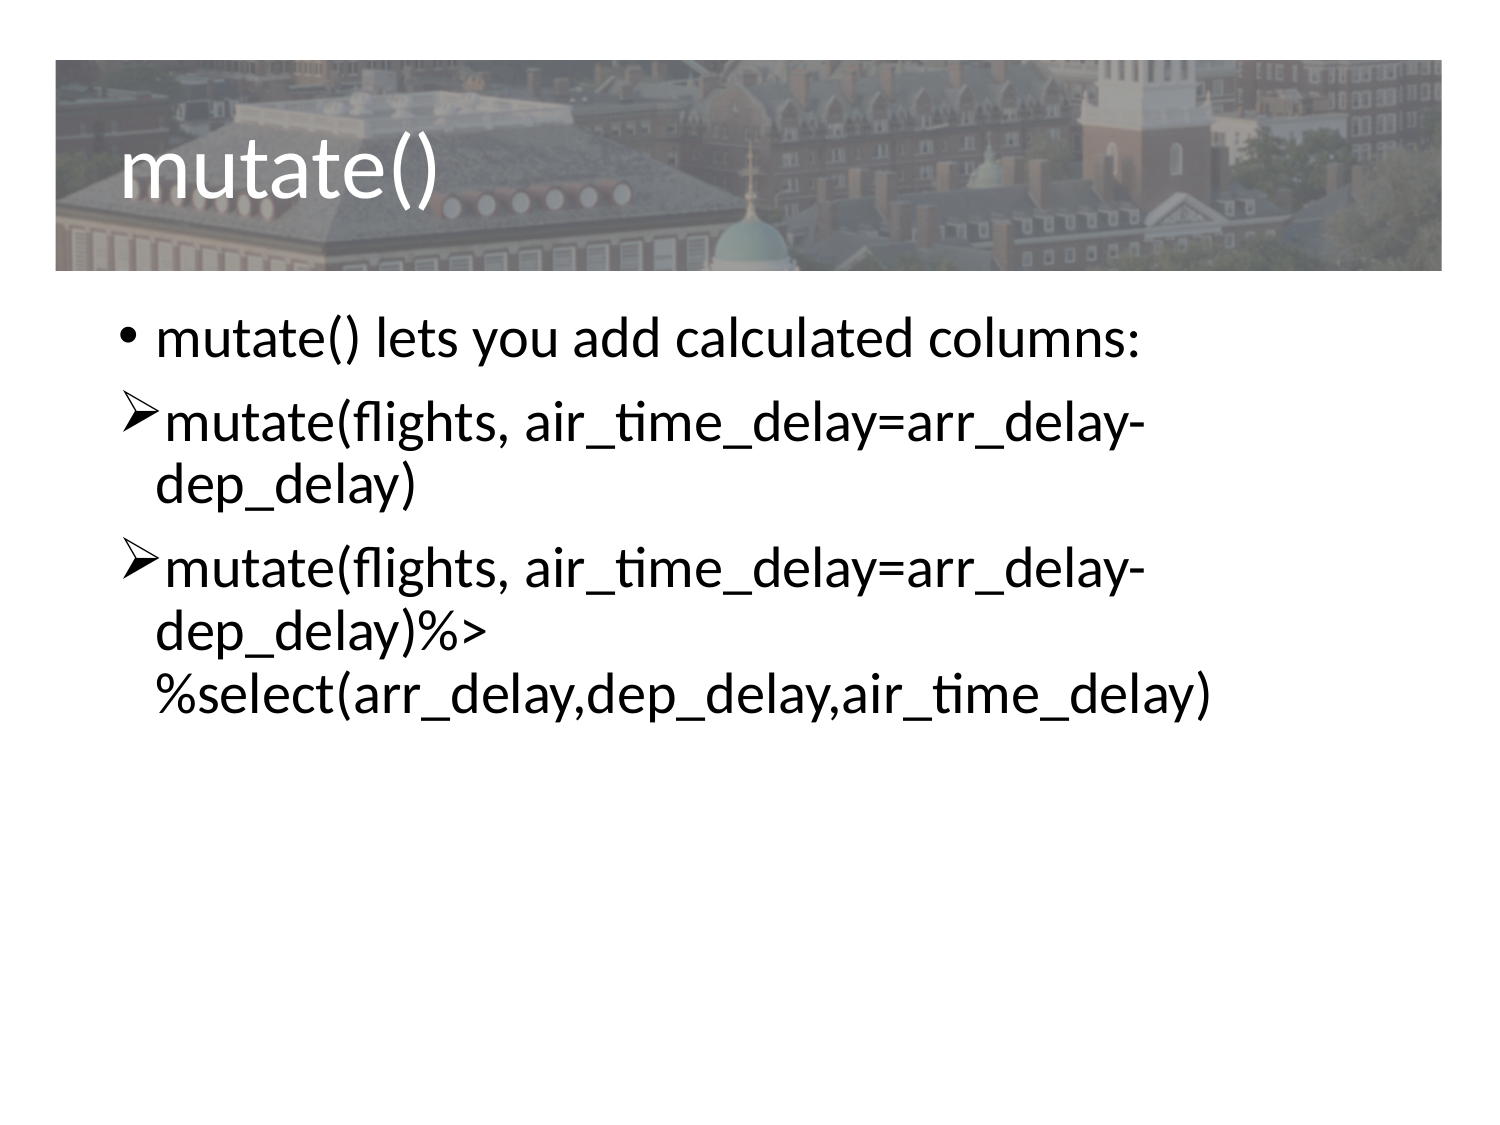

# mutate()
mutate() lets you add calculated columns:
mutate(flights, air_time_delay=arr_delay-dep_delay)
mutate(flights, air_time_delay=arr_delay-dep_delay)%>%select(arr_delay,dep_delay,air_time_delay)